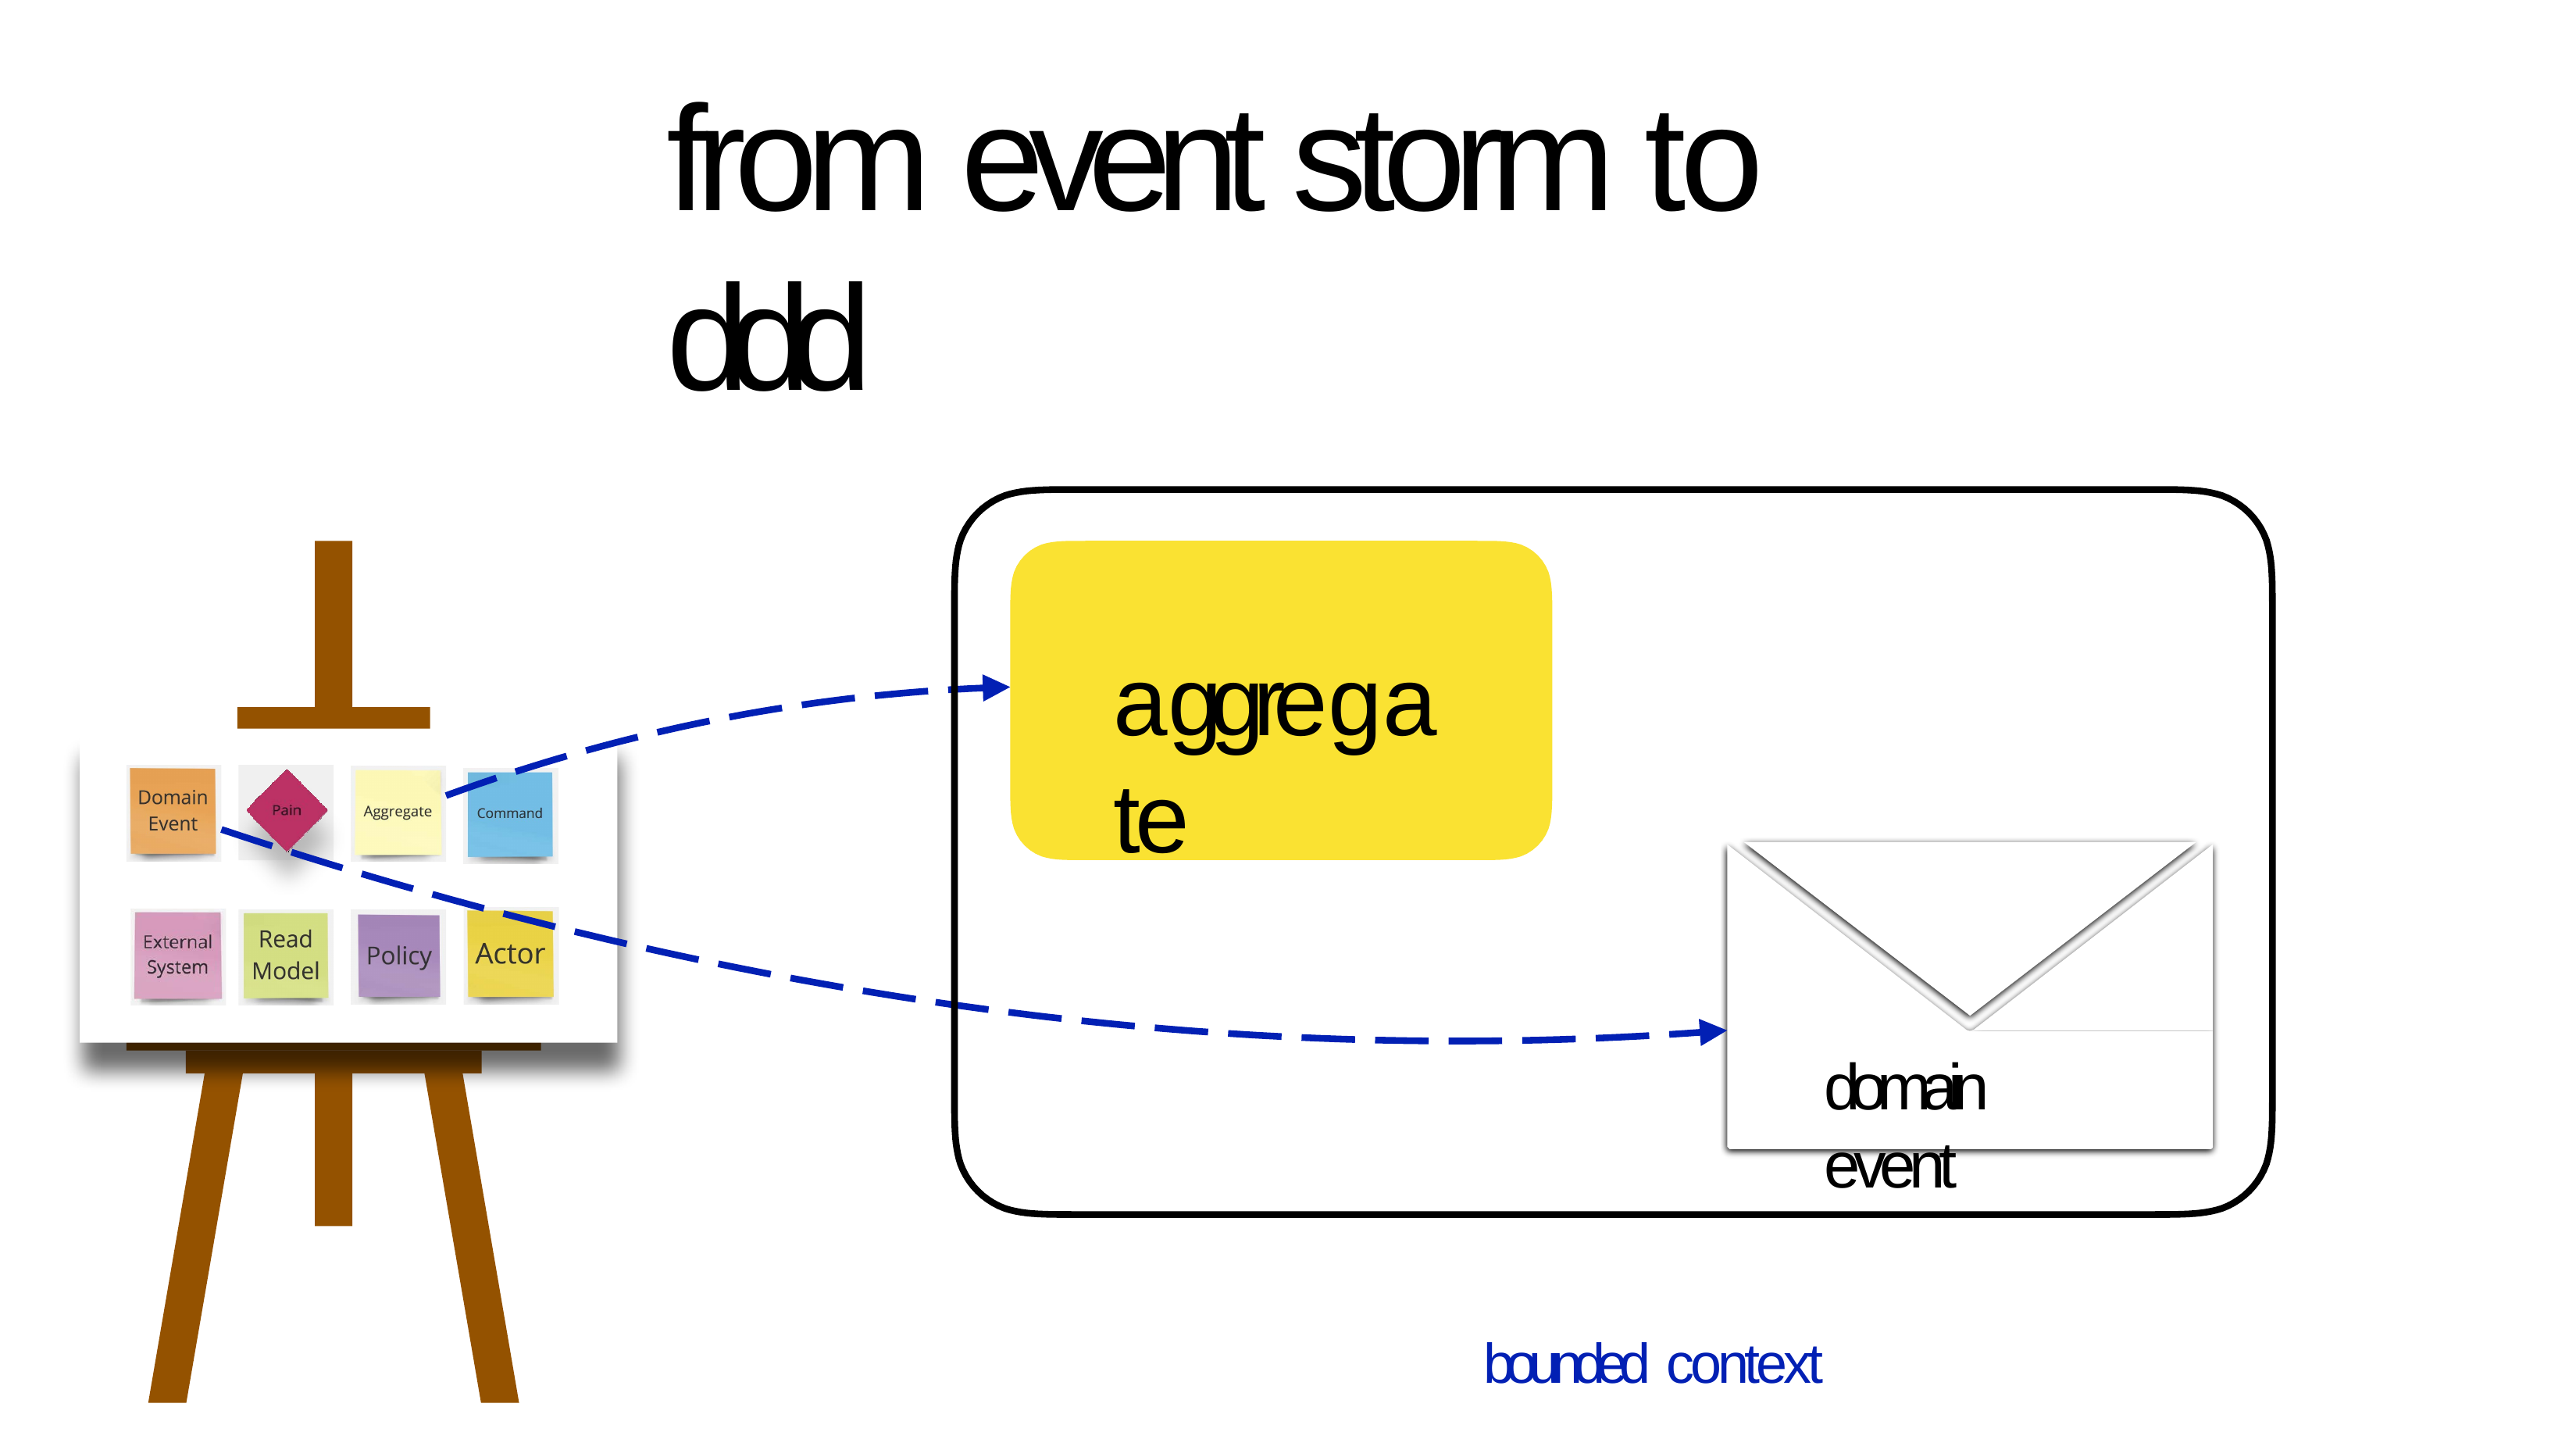

# from event storm to ddd

aggregate

domain event

bounded context